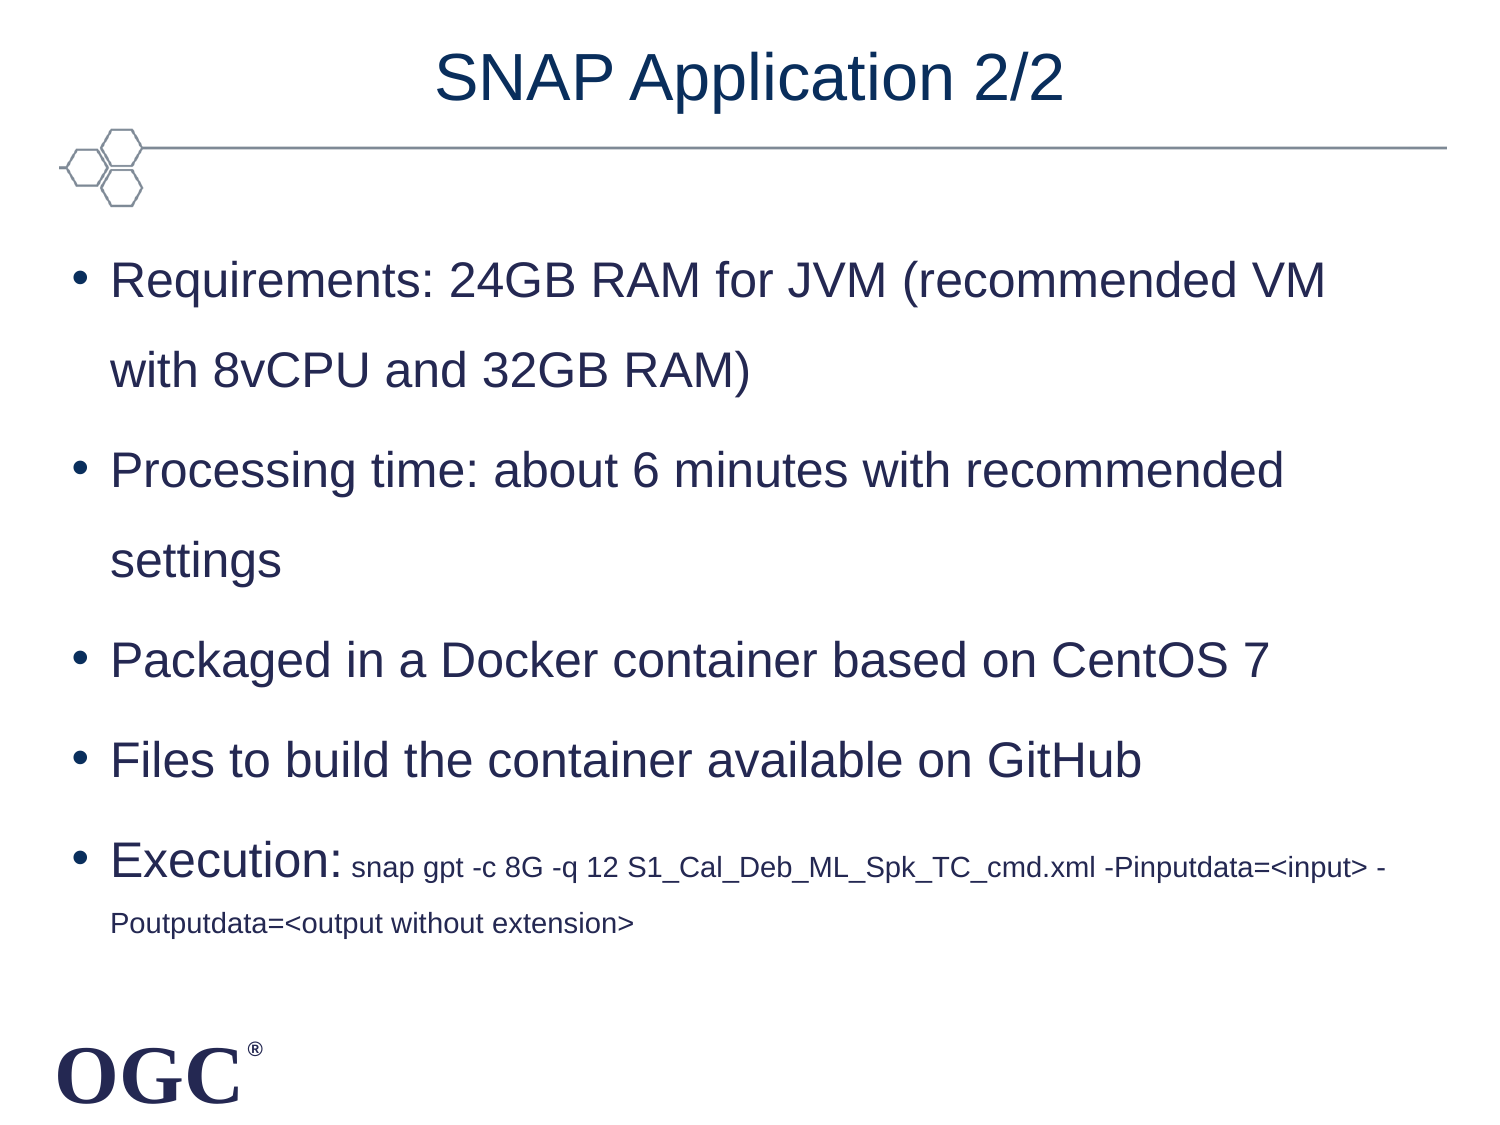

# SNAP Application 2/2
Requirements: 24GB RAM for JVM (recommended VM with 8vCPU and 32GB RAM)
Processing time: about 6 minutes with recommended settings
Packaged in a Docker container based on CentOS 7
Files to build the container available on GitHub
Execution: snap gpt -c 8G -q 12 S1_Cal_Deb_ML_Spk_TC_cmd.xml -Pinputdata=<input> -Poutputdata=<output without extension>